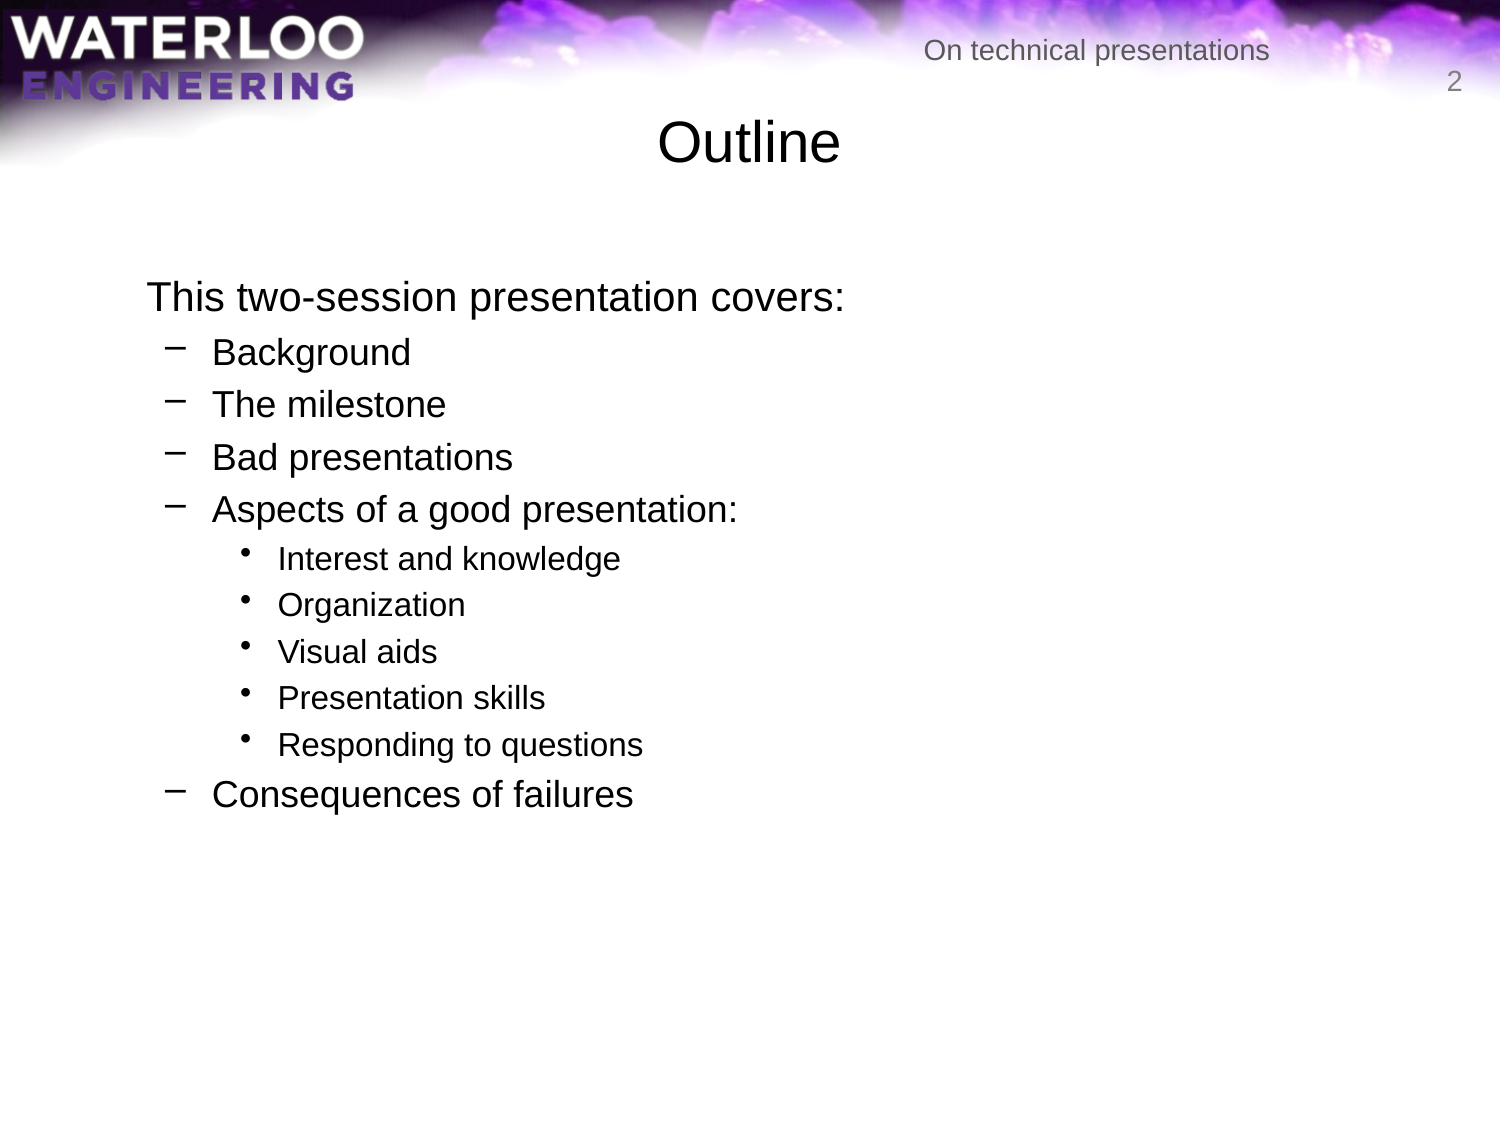

# Outline
2
	This two-session presentation covers:
Background
The milestone
Bad presentations
Aspects of a good presentation:
Interest and knowledge
Organization
Visual aids
Presentation skills
Responding to questions
Consequences of failures